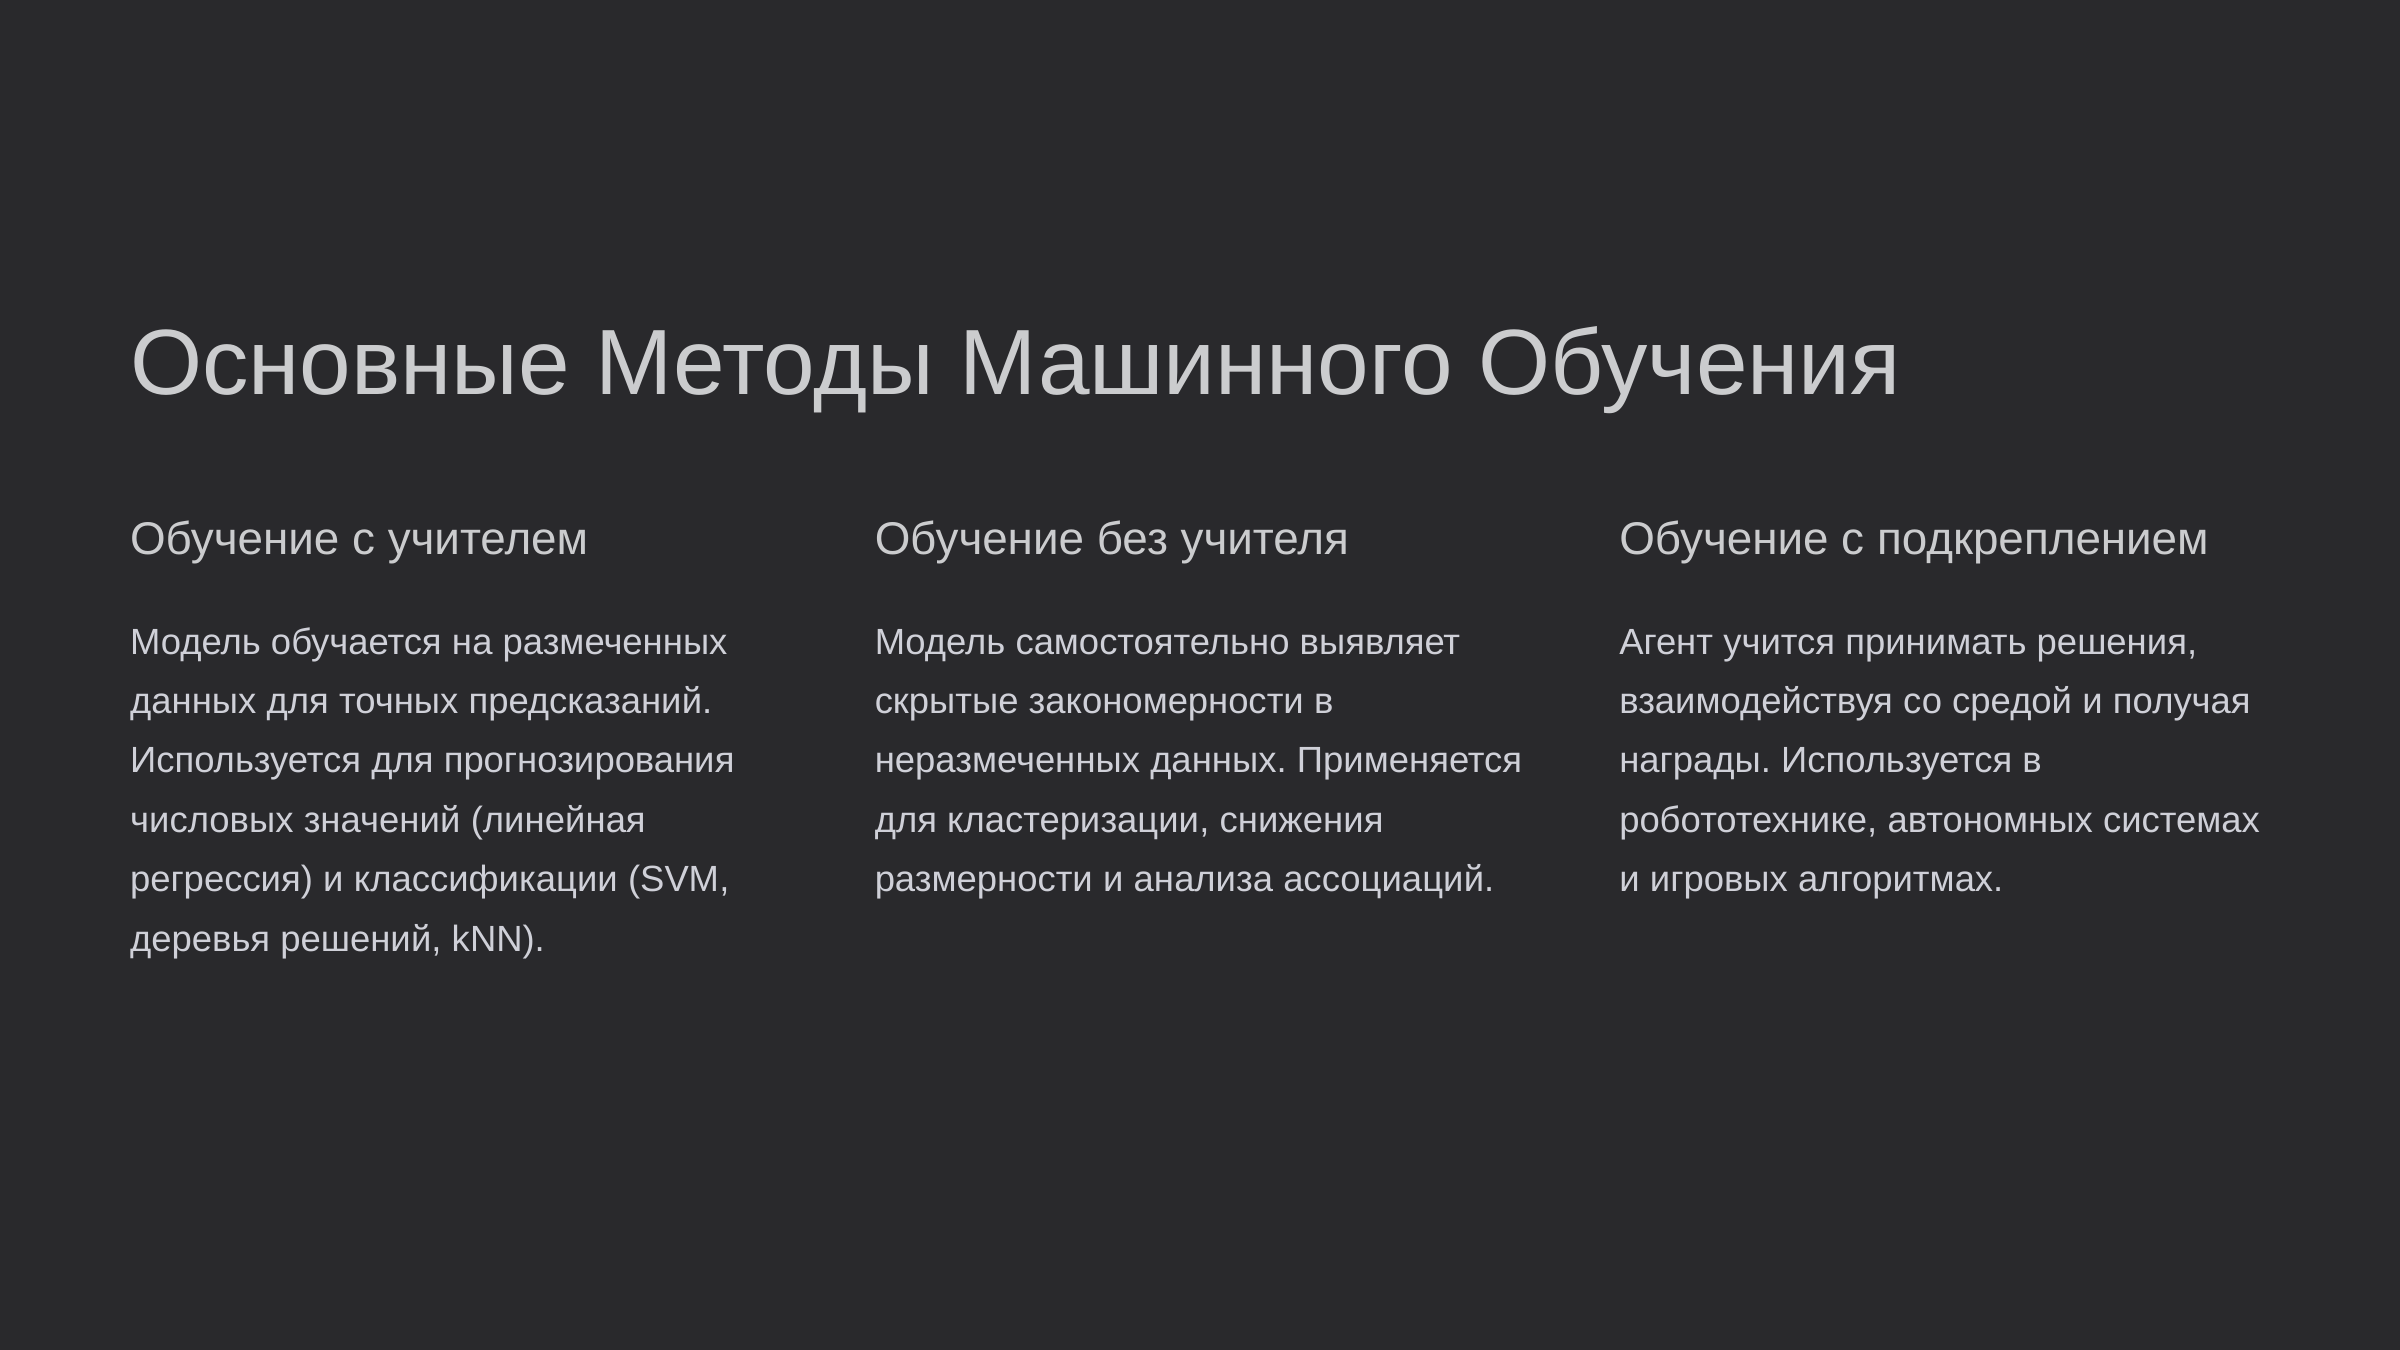

Основные Методы Машинного Обучения
Обучение с учителем
Обучение без учителя
Обучение с подкреплением
Модель обучается на размеченных данных для точных предсказаний. Используется для прогнозирования числовых значений (линейная регрессия) и классификации (SVM, деревья решений, kNN).
Модель самостоятельно выявляет скрытые закономерности в неразмеченных данных. Применяется для кластеризации, снижения размерности и анализа ассоциаций.
Агент учится принимать решения, взаимодействуя со средой и получая награды. Используется в робототехнике, автономных системах и игровых алгоритмах.